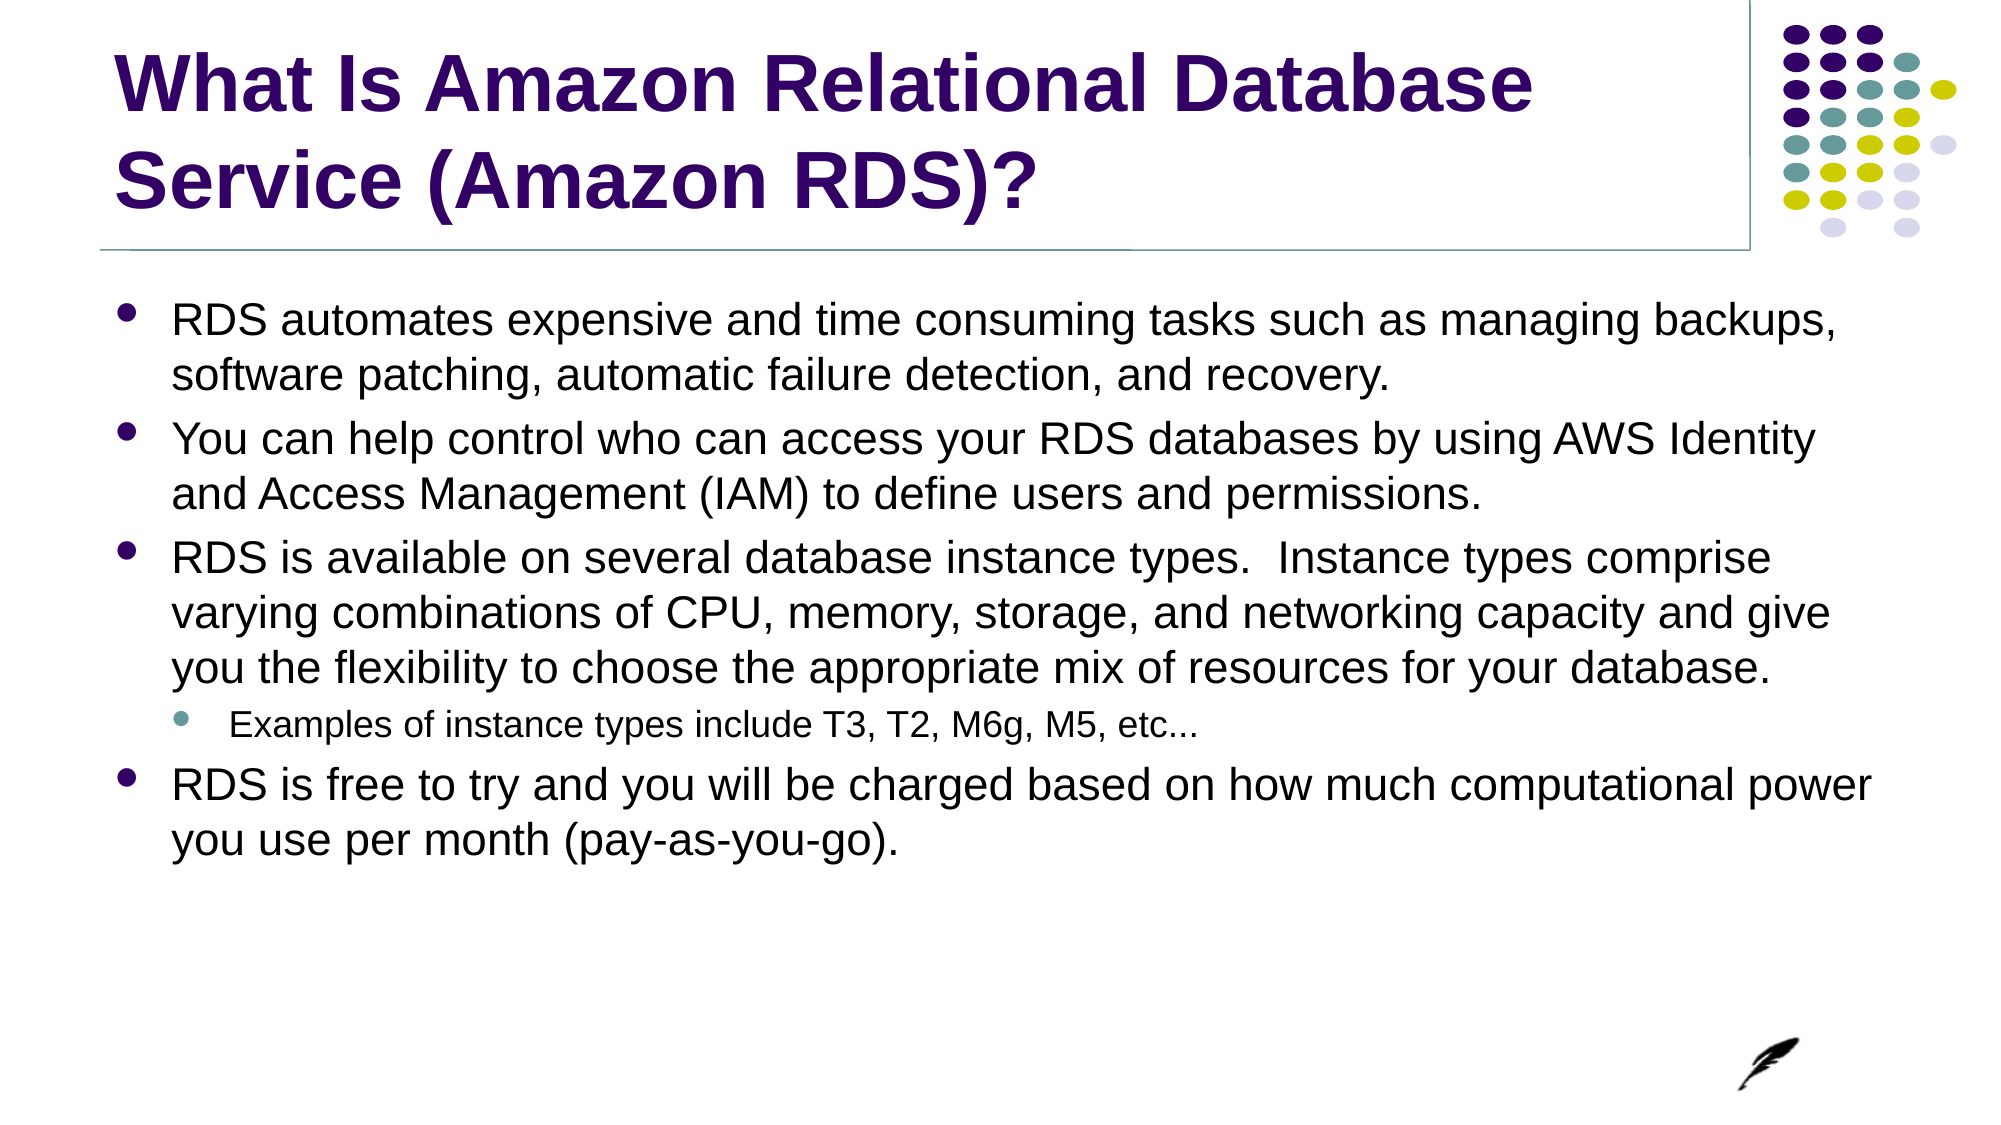

# What Is Amazon Relational Database Service (Amazon RDS)?
RDS automates expensive and time consuming tasks such as managing backups, software patching, automatic failure detection, and recovery.
You can help control who can access your RDS databases by using AWS Identity and Access Management (IAM) to define users and permissions.
RDS is available on several database instance types.  Instance types comprise varying combinations of CPU, memory, storage, and networking capacity and give you the flexibility to choose the appropriate mix of resources for your database.
Examples of instance types include T3, T2, M6g, M5, etc...
RDS is free to try and you will be charged based on how much computational power you use per month (pay-as-you-go).